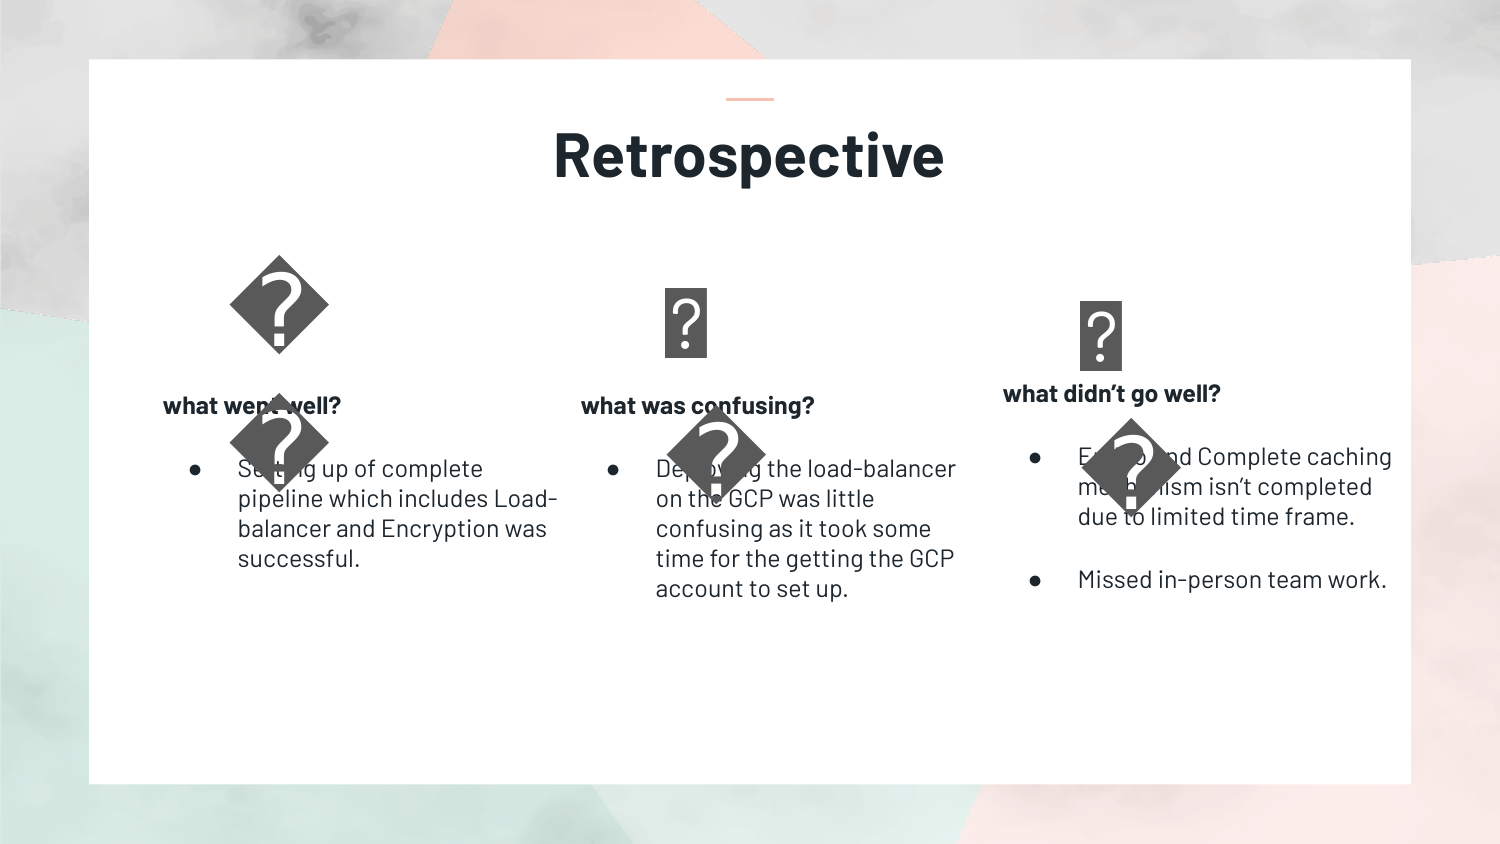

# Retrospective
🙂
😐
😕

what didn’t go well?
End to end Complete caching mechanism isn’t completed due to limited time frame.
Missed in-person team work.

what went well?
Setting up of complete pipeline which includes Load-balancer and Encryption was successful.

what was confusing?
Deploying the load-balancer on the GCP was little confusing as it took some time for the getting the GCP account to set up.